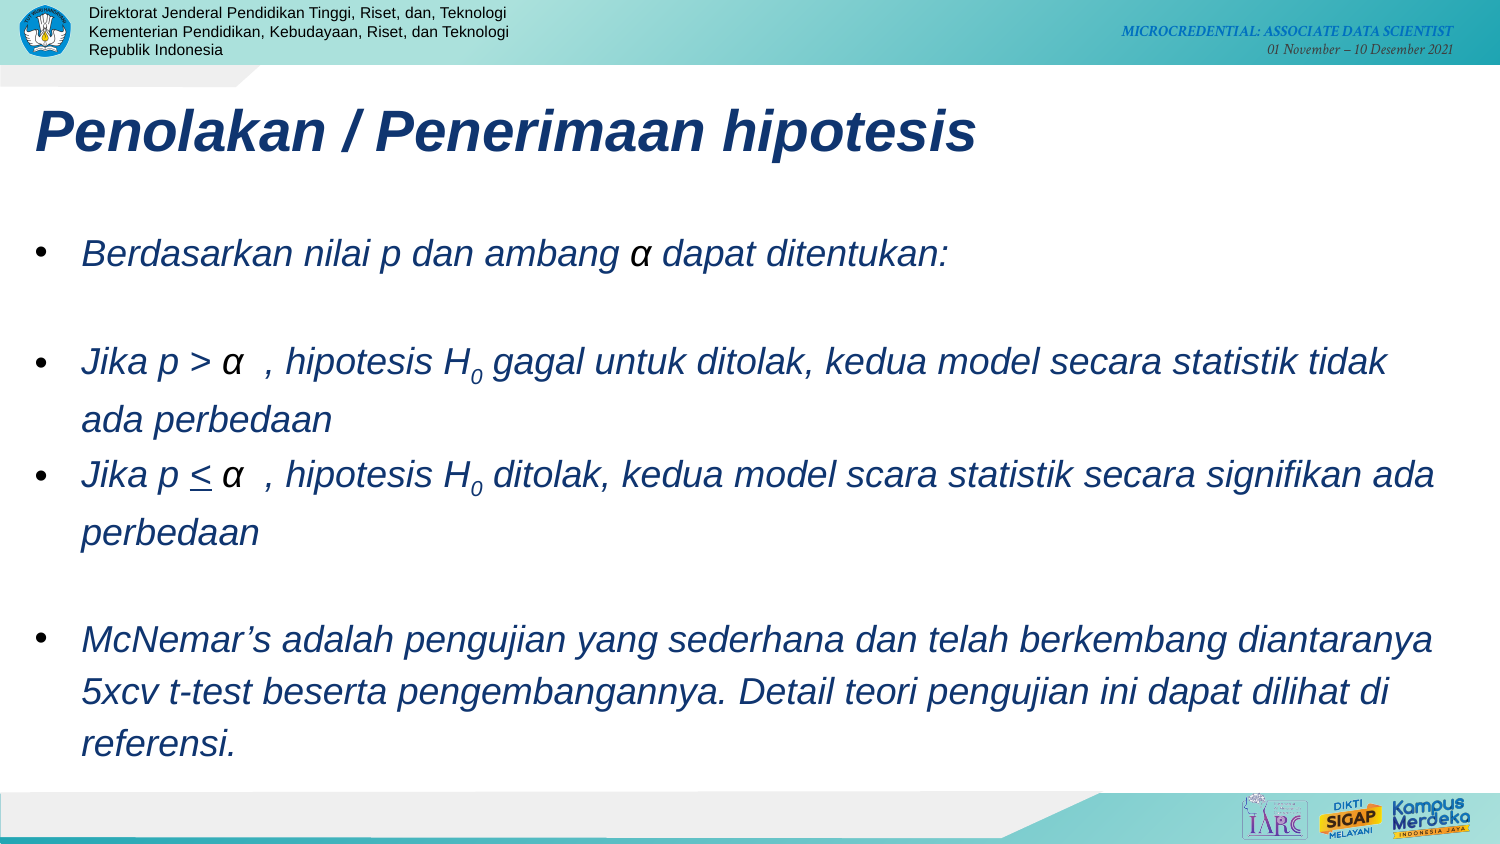

Penolakan / Penerimaan hipotesis
Berdasarkan nilai p dan ambang α dapat ditentukan:

Jika p > α  , hipotesis H0 gagal untuk ditolak, kedua model secara statistik tidak ada perbedaan
Jika p < α  , hipotesis H0 ditolak, kedua model scara statistik secara signifikan ada perbedaan

McNemar’s adalah pengujian yang sederhana dan telah berkembang diantaranya 5xcv t-test beserta pengembangannya. Detail teori pengujian ini dapat dilihat di referensi.